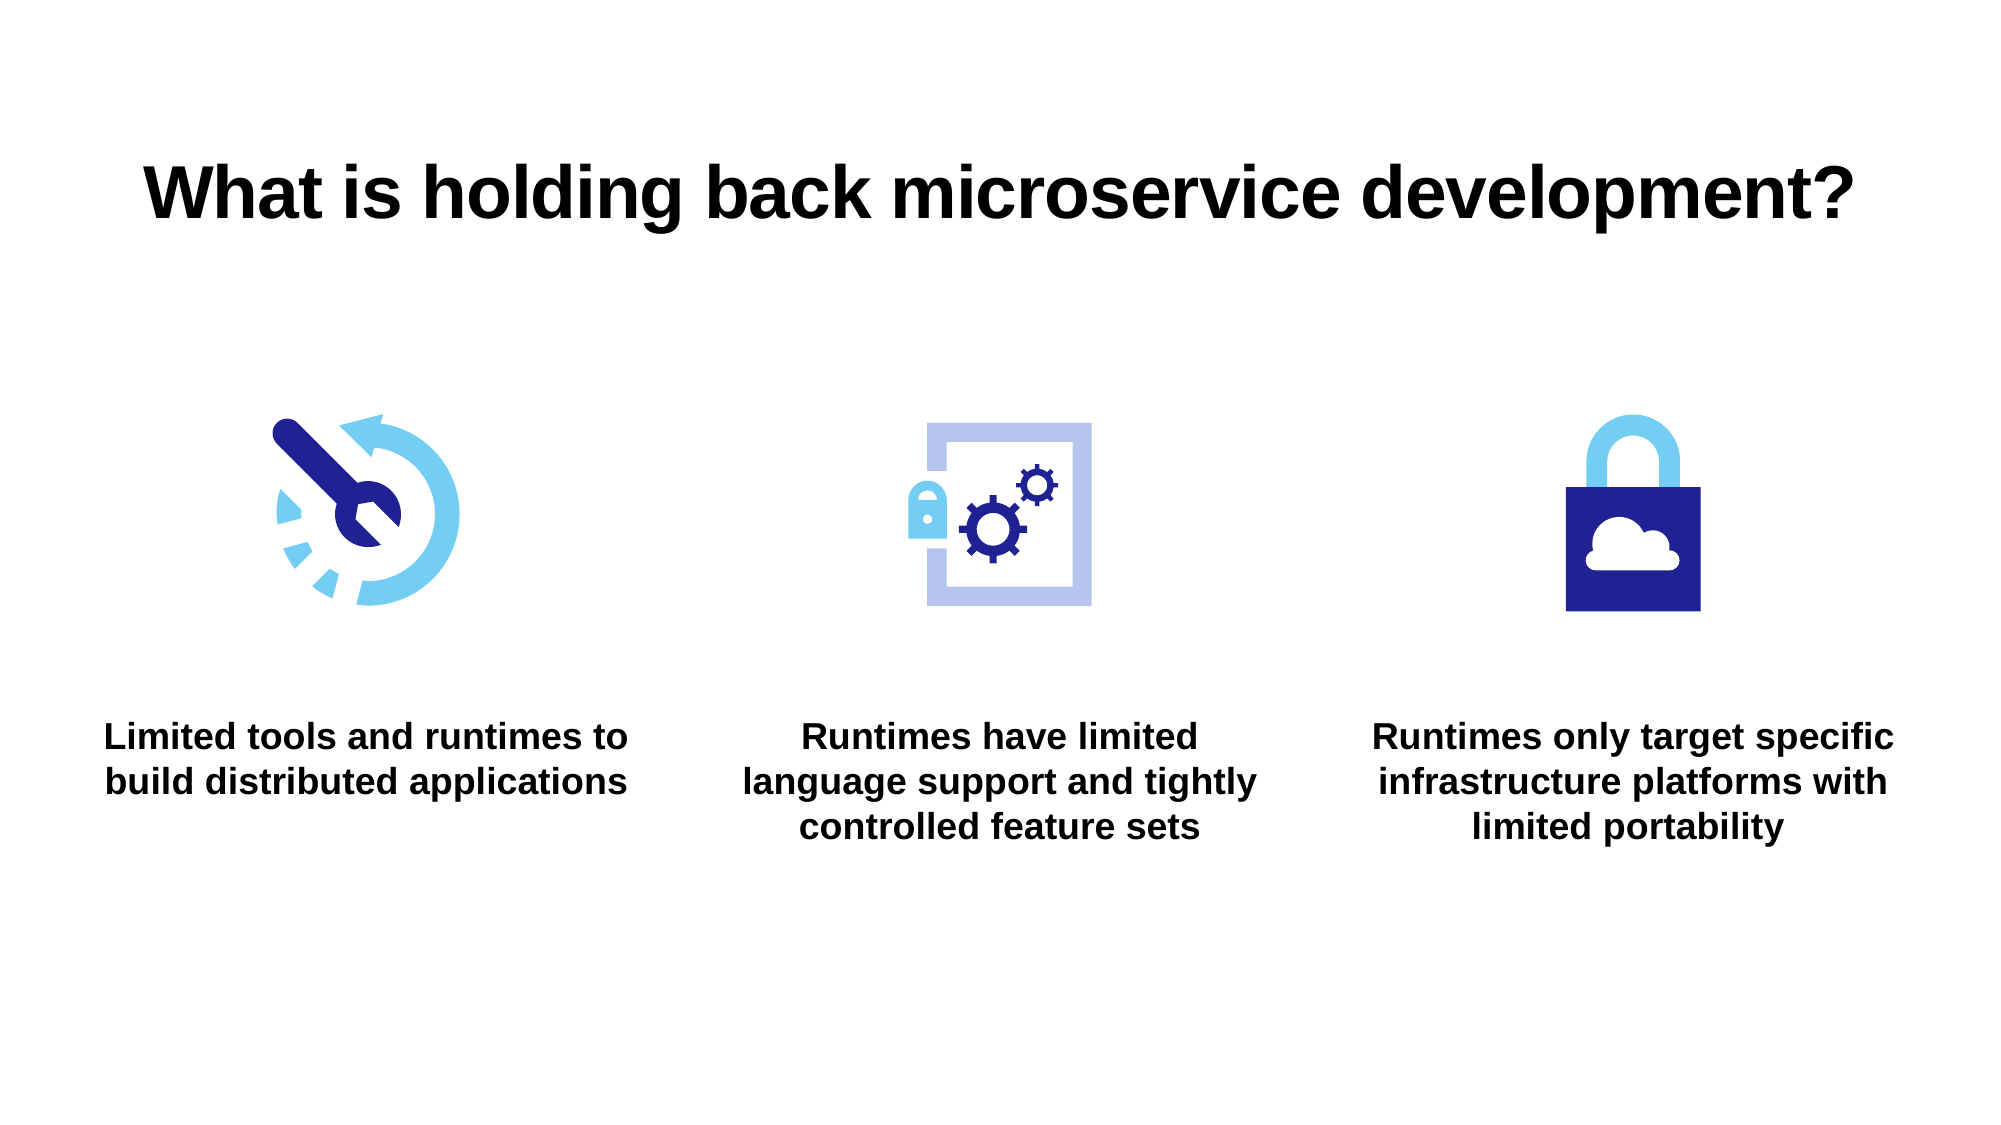

# What is holding back microservice development?

Limited tools and runtimes to build distributed applications
Runtimes have limited language support and tightly controlled feature sets
Runtimes only target specific infrastructure platforms with limited portability